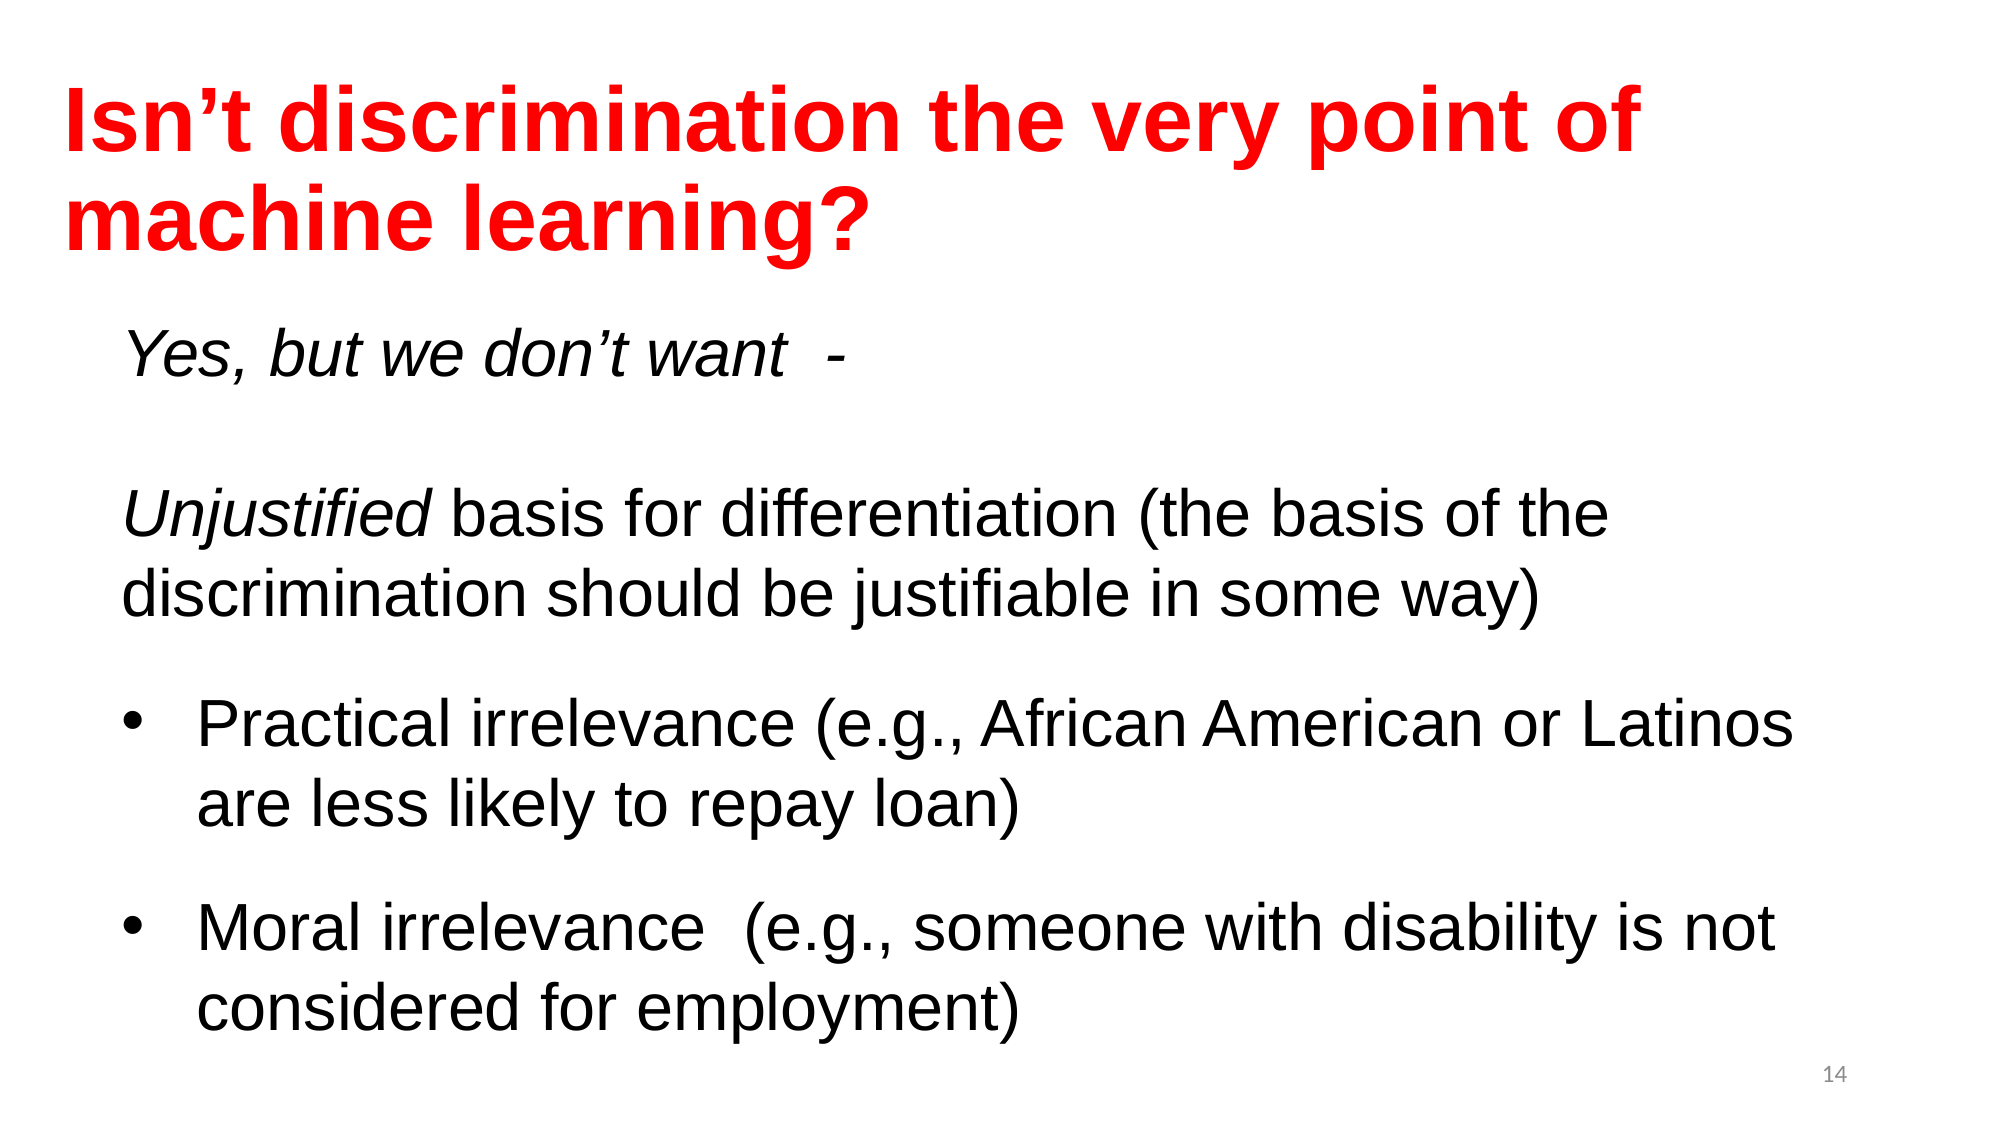

# Isn’t discrimination the very point of machine learning?
Yes, but we don’t want  -

Unjustified basis for differentiation (the basis of the discrimination should be justifiable in some way)

Practical irrelevance (e.g., African American or Latinos are less likely to repay loan)

Moral irrelevance  (e.g., someone with disability is not considered for employment)
14